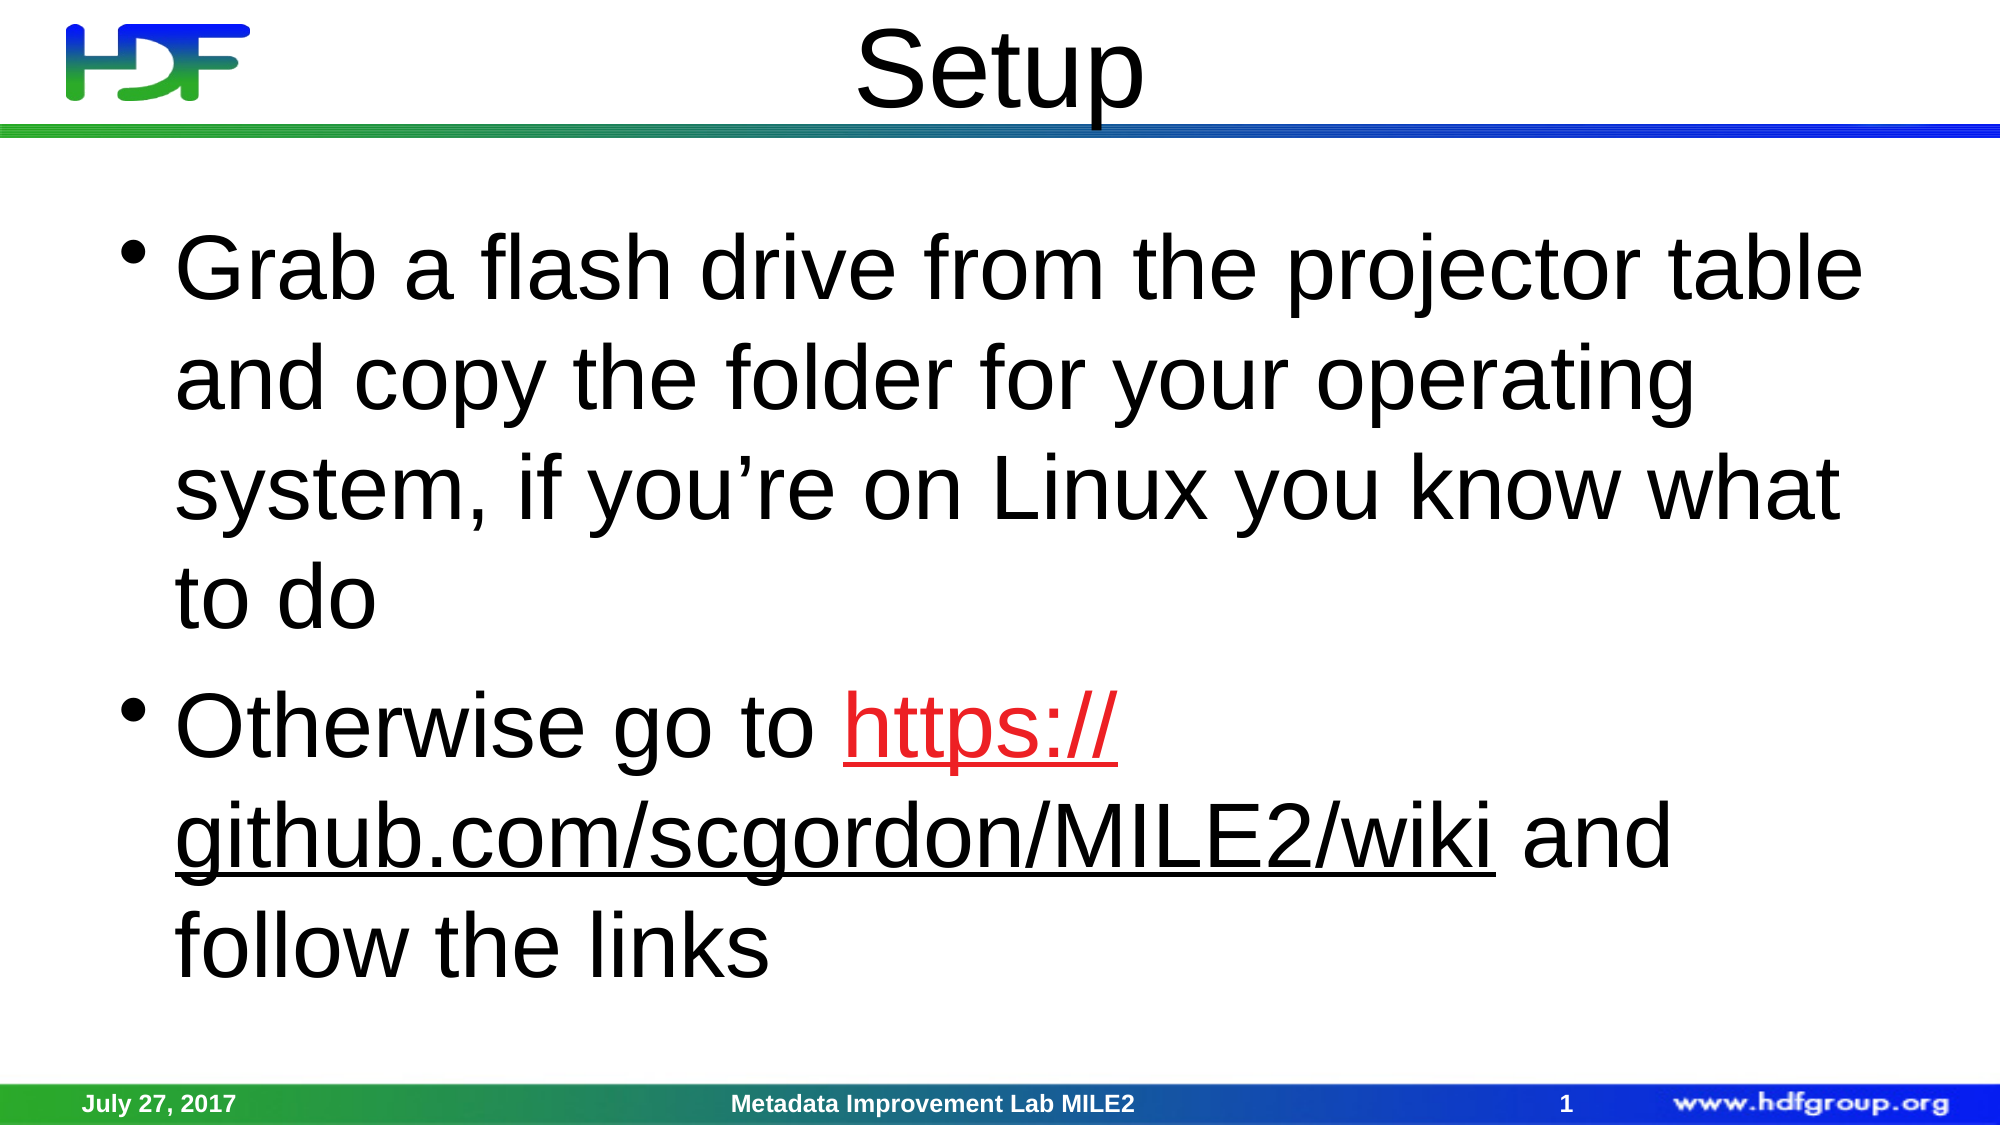

# Setup
Grab a flash drive from the projector table and copy the folder for your operating system, if you’re on Linux you know what to do
Otherwise go to https://github.com/scgordon/MILE2/wiki and follow the links
July 27, 2017
Metadata Improvement Lab MILE2
1